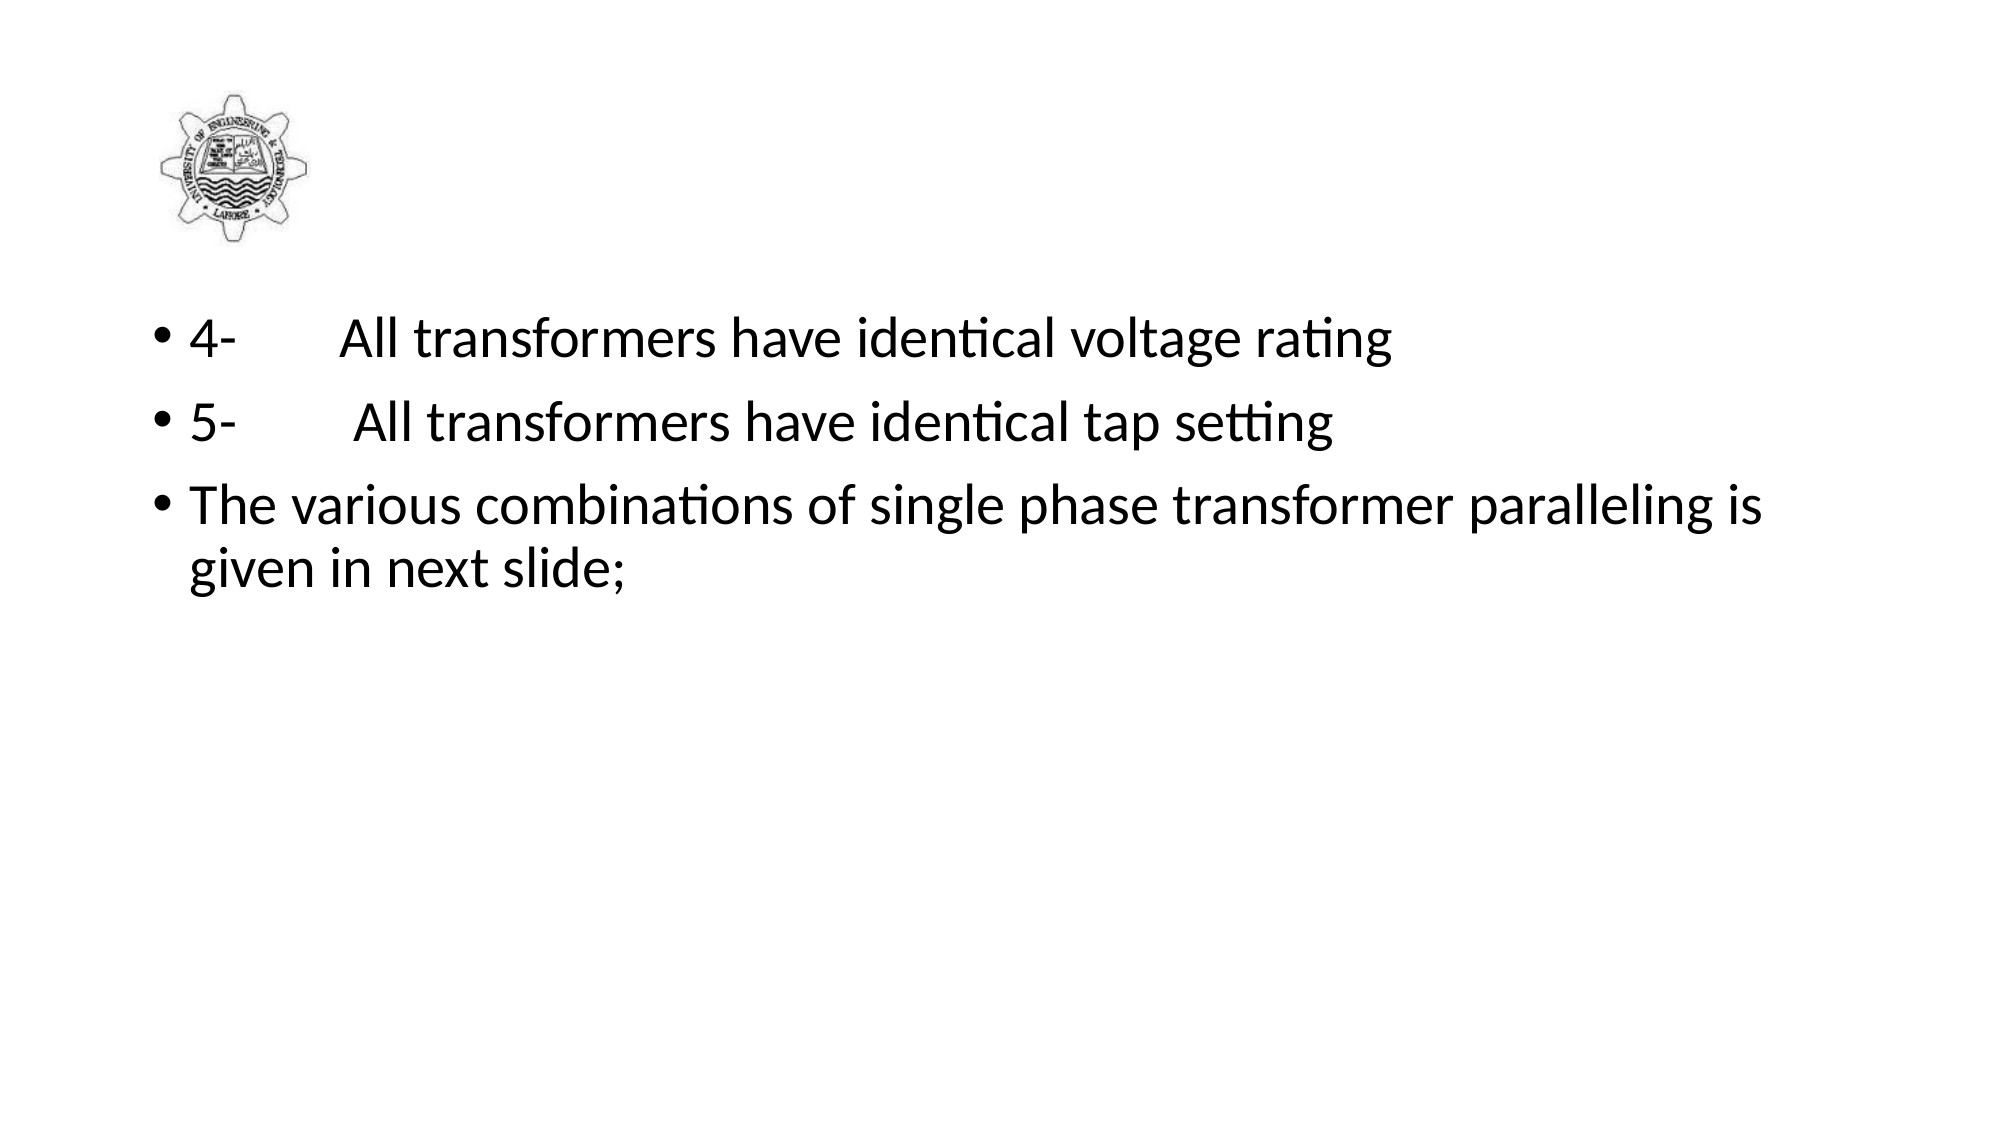

#
4-	All transformers have identical voltage rating
5-	 All transformers have identical tap setting
The various combinations of single phase transformer paralleling is given in next slide;